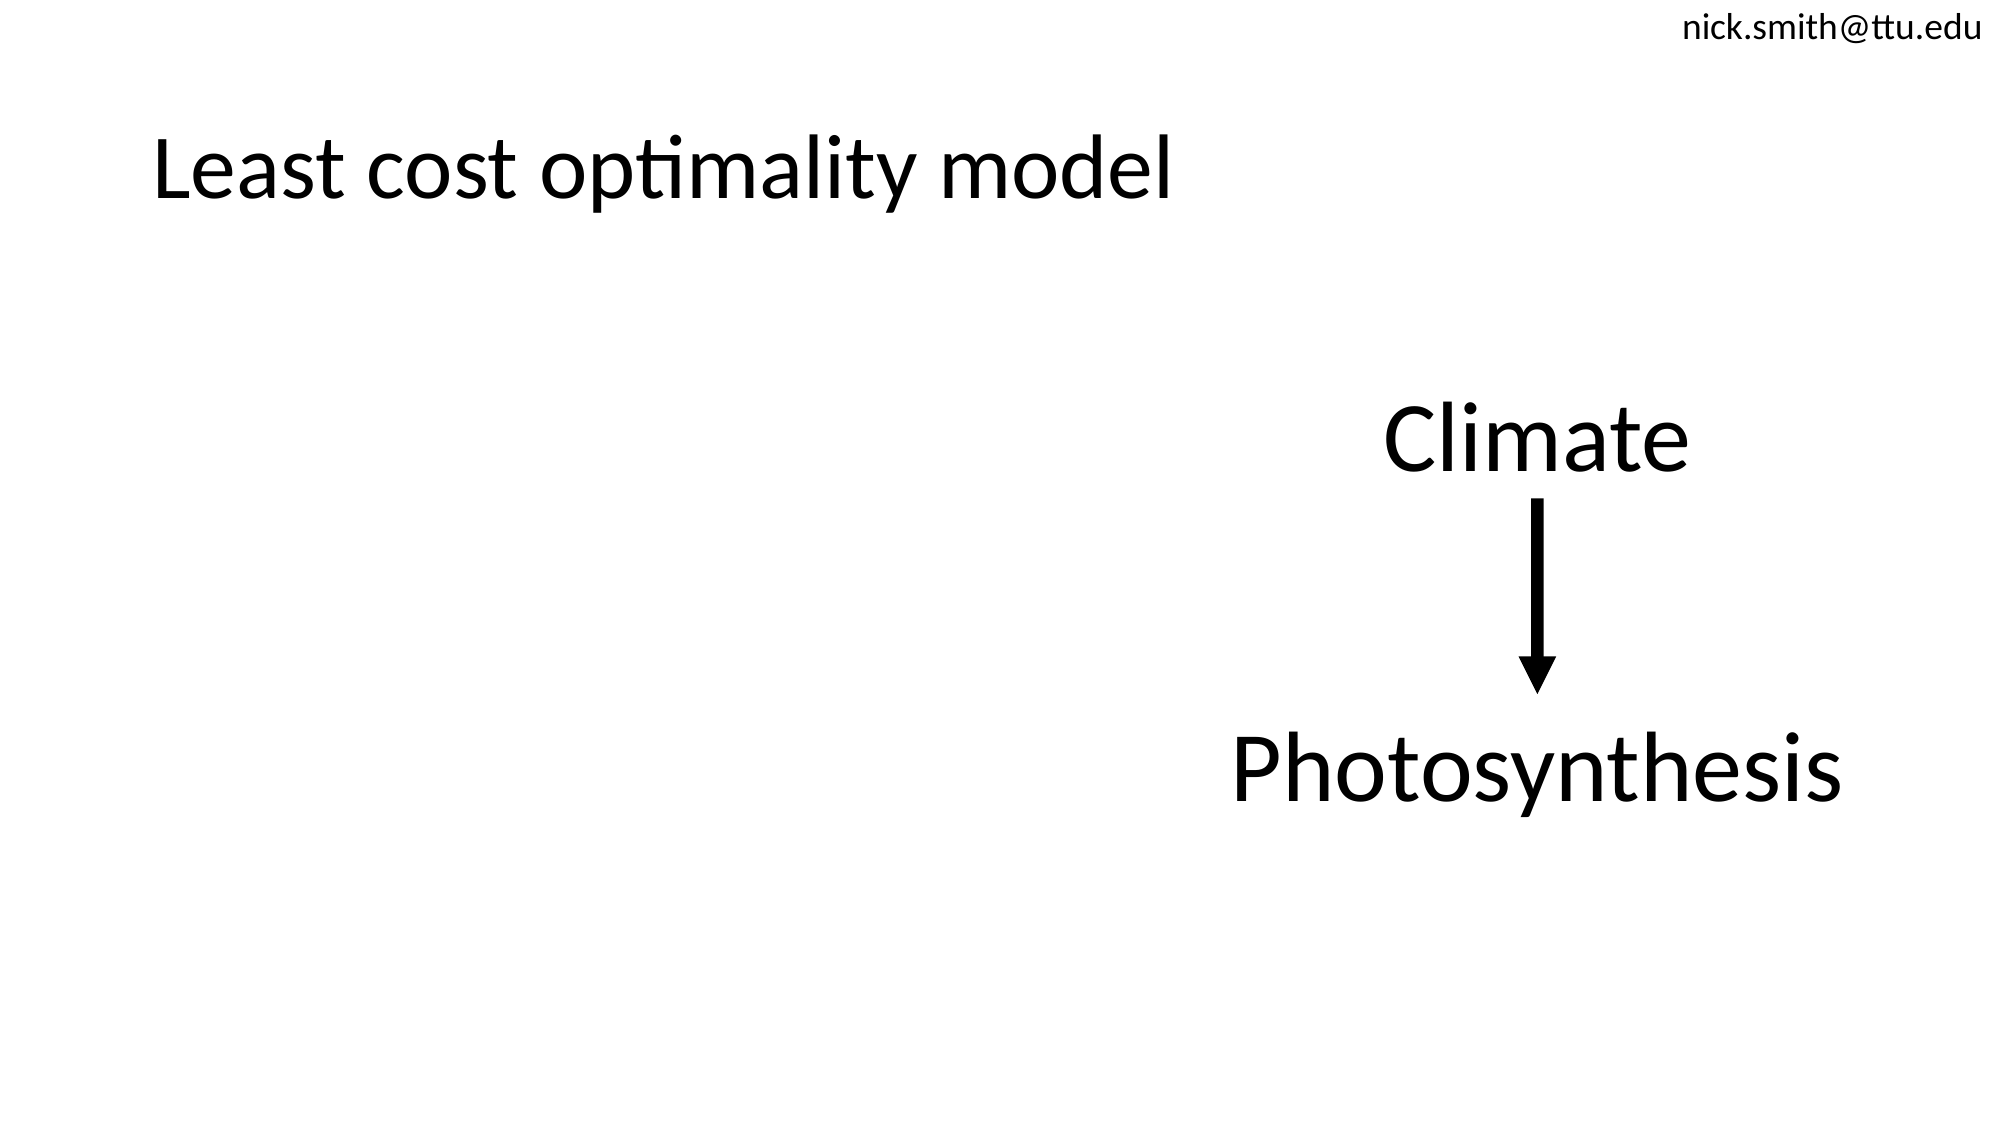

nick.smith@ttu.edu
# Least cost optimality model
Climate
Photosynthesis